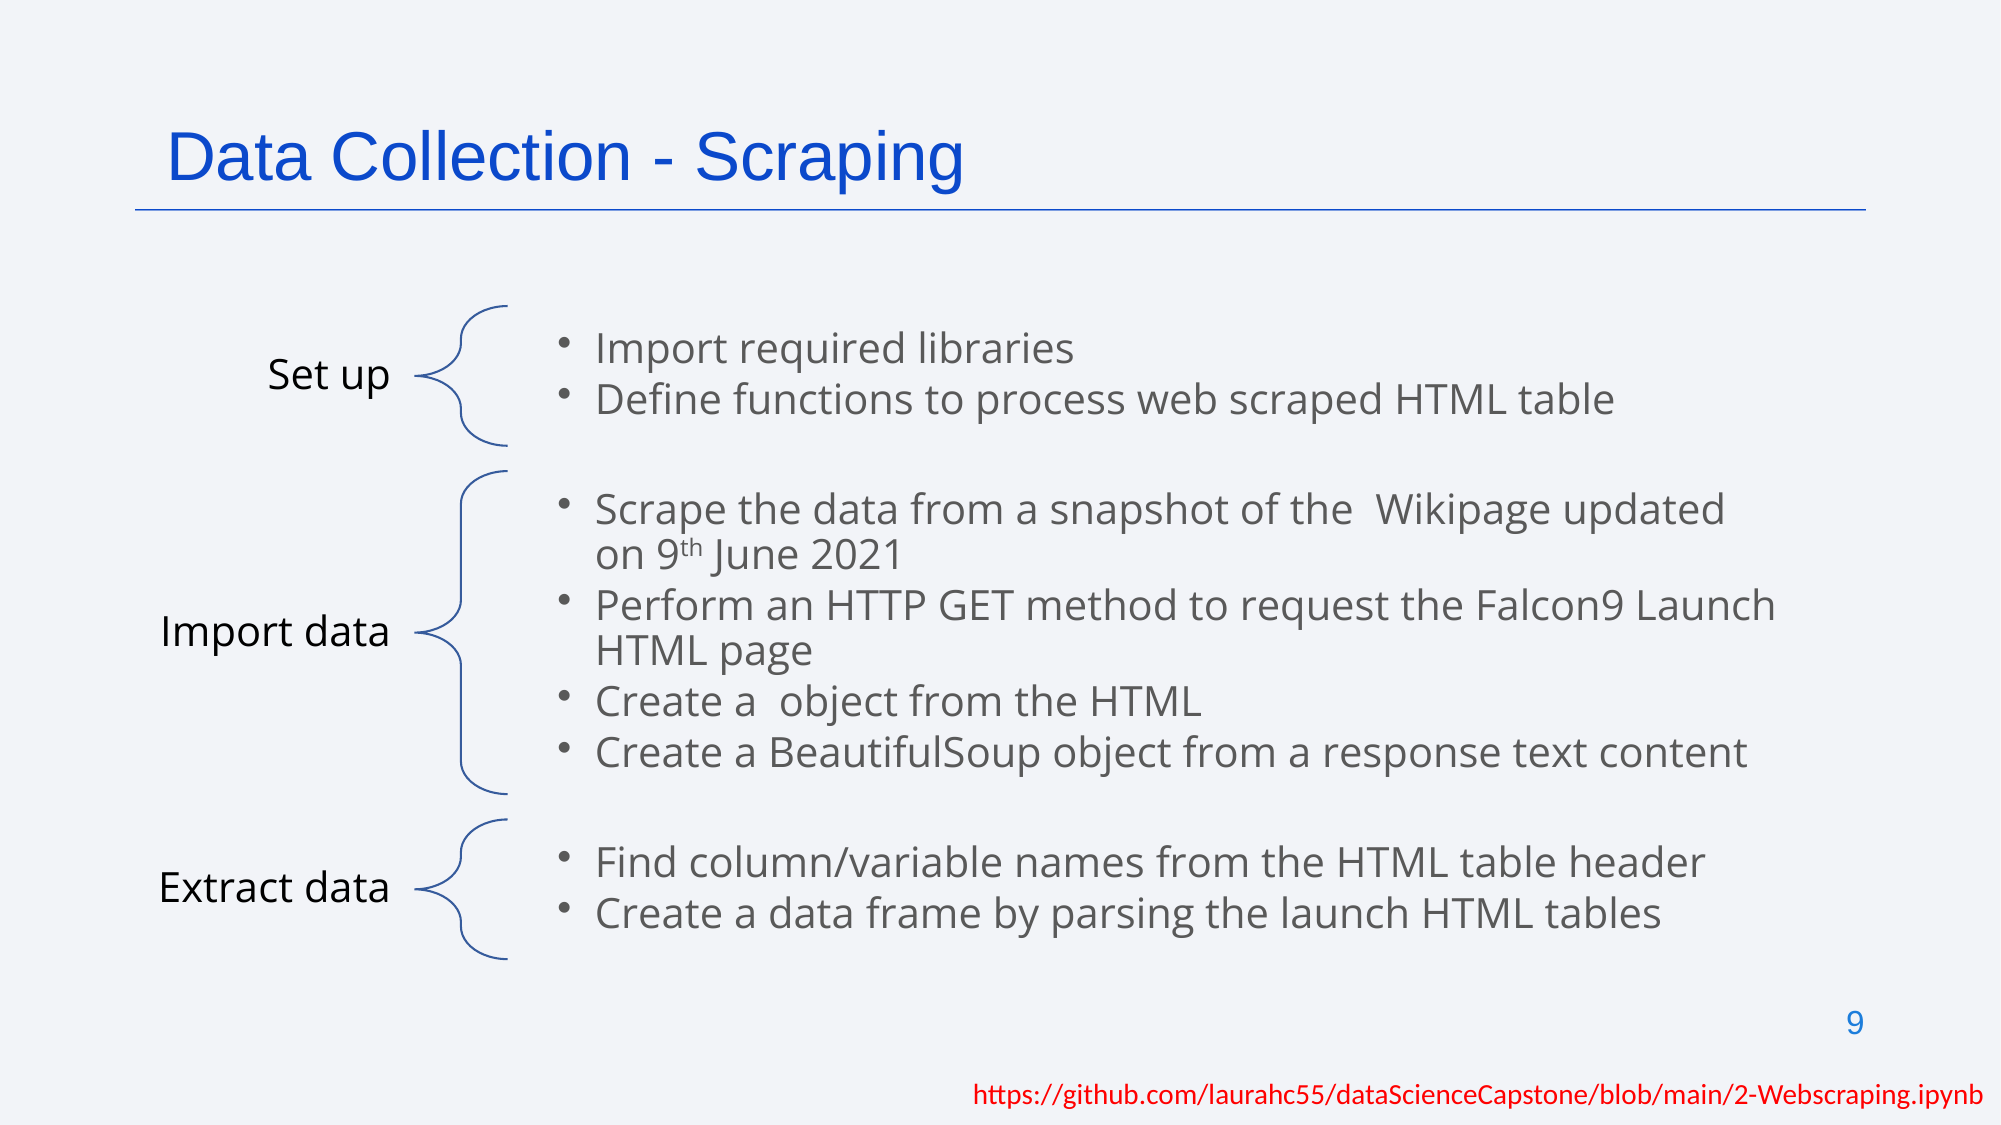

Data Collection - Scraping
Set up
Import required libraries
Define functions to process web scraped HTML table
Import data
Scrape the data from a snapshot of the  Wikipage updated on 9th June 2021
Perform an HTTP GET method to request the Falcon9 Launch HTML page
Create a  object from the HTML
Create a BeautifulSoup object from a response text content
Extract data
Find column/variable names from the HTML table header
Create a data frame by parsing the launch HTML tables
9
https://github.com/laurahc55/dataScienceCapstone/blob/main/2-Webscraping.ipynb